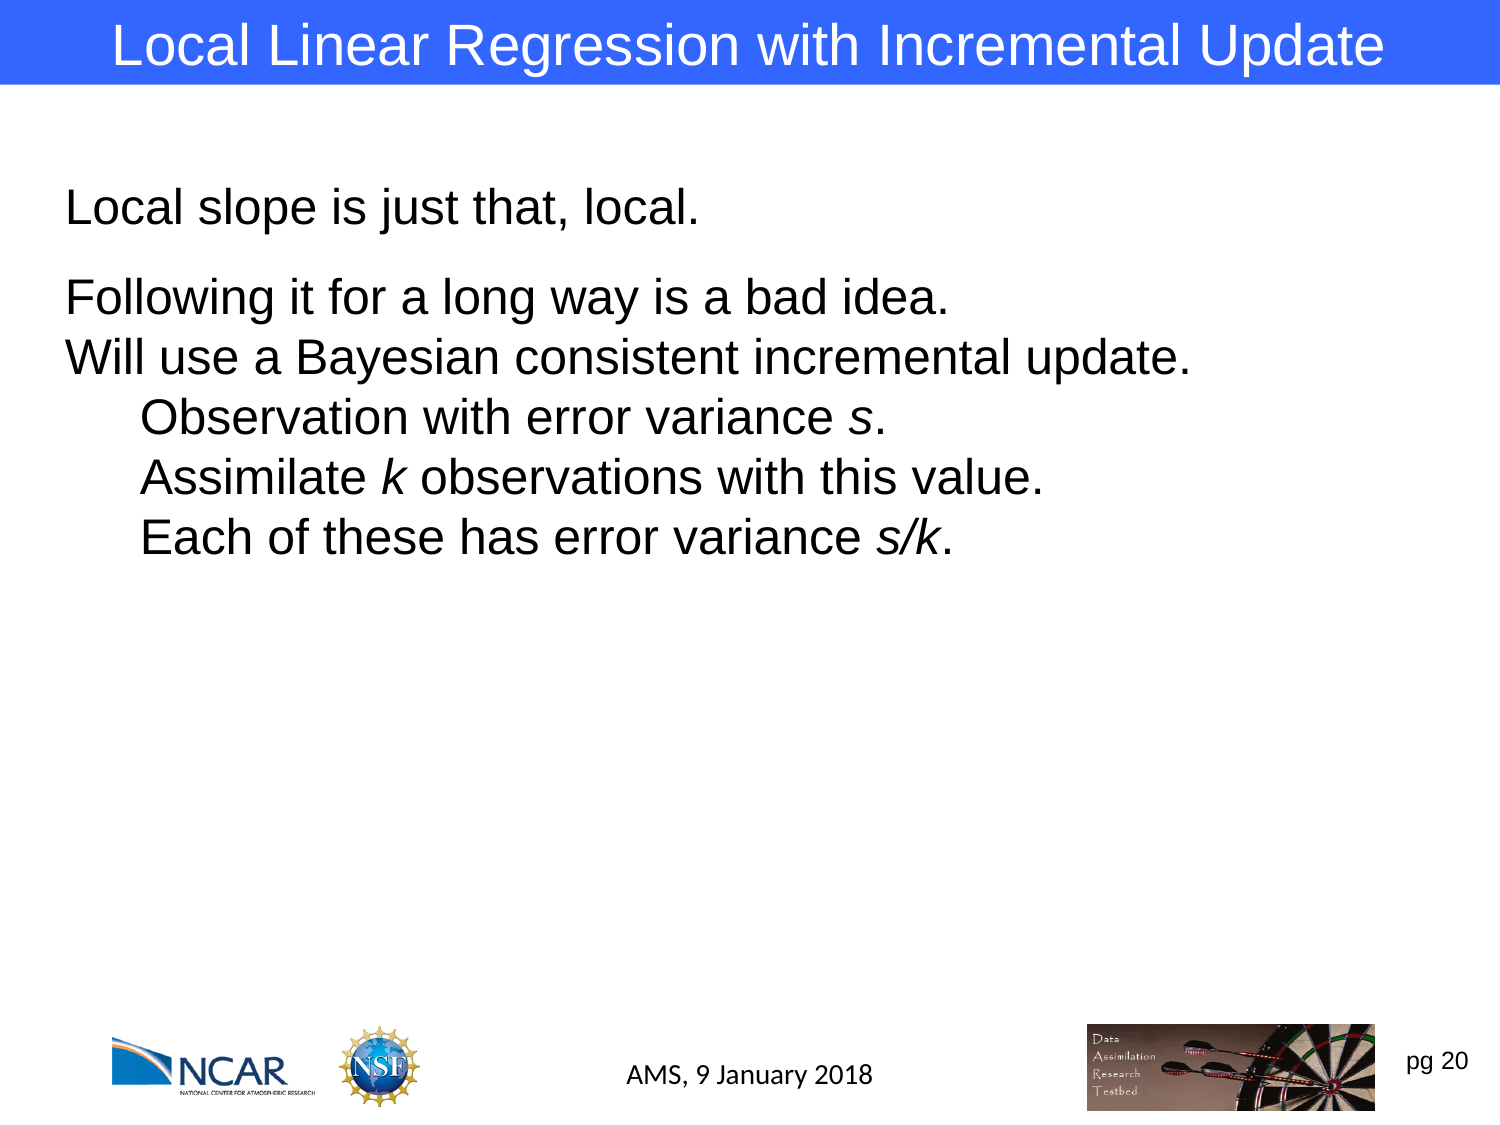

Local Linear Regression with Incremental Update
Local slope is just that, local.
Following it for a long way is a bad idea.
Will use a Bayesian consistent incremental update.
Observation with error variance s.
Assimilate k observations with this value.
Each of these has error variance s/k.
AMS, 9 January 2018